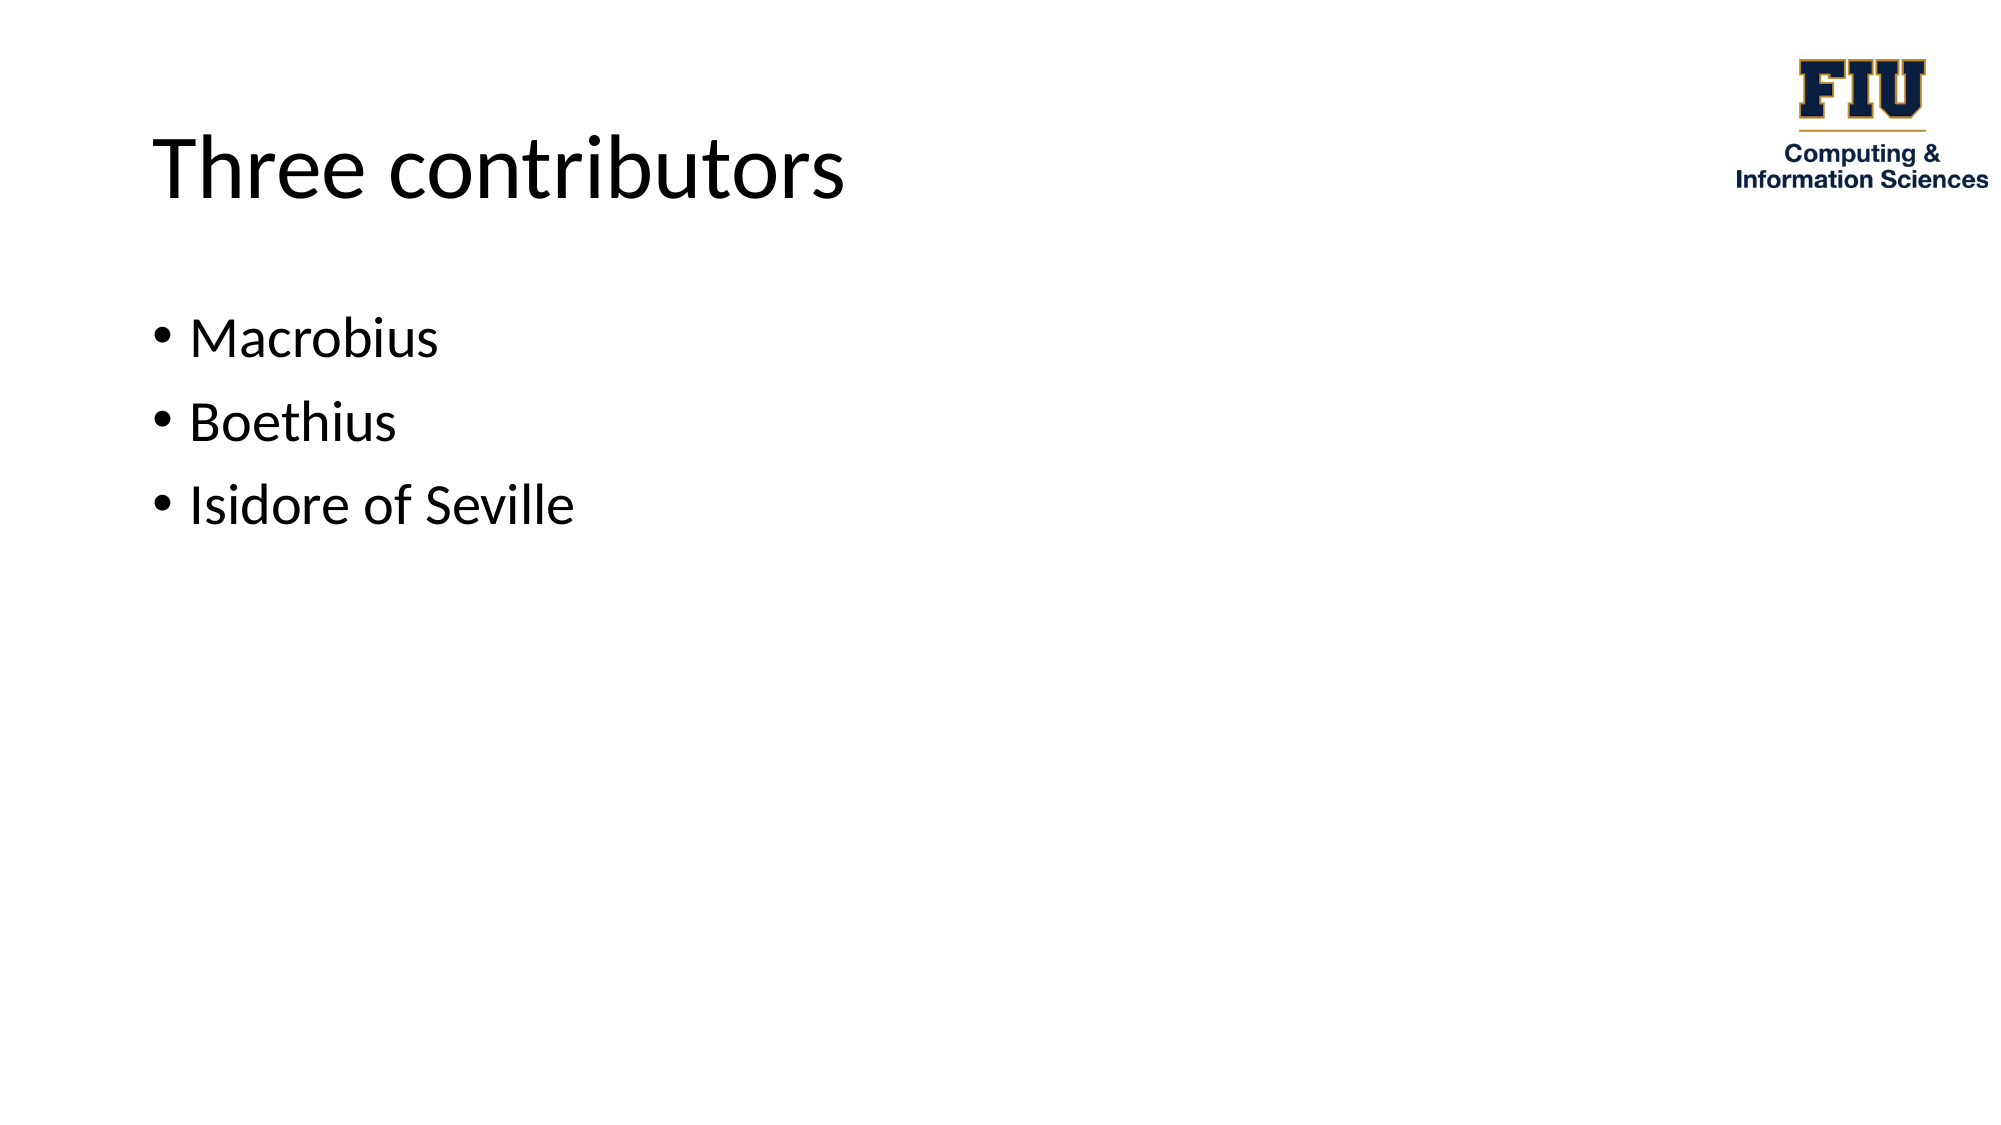

# Three contributors
Macrobius
Boethius
Isidore of Seville